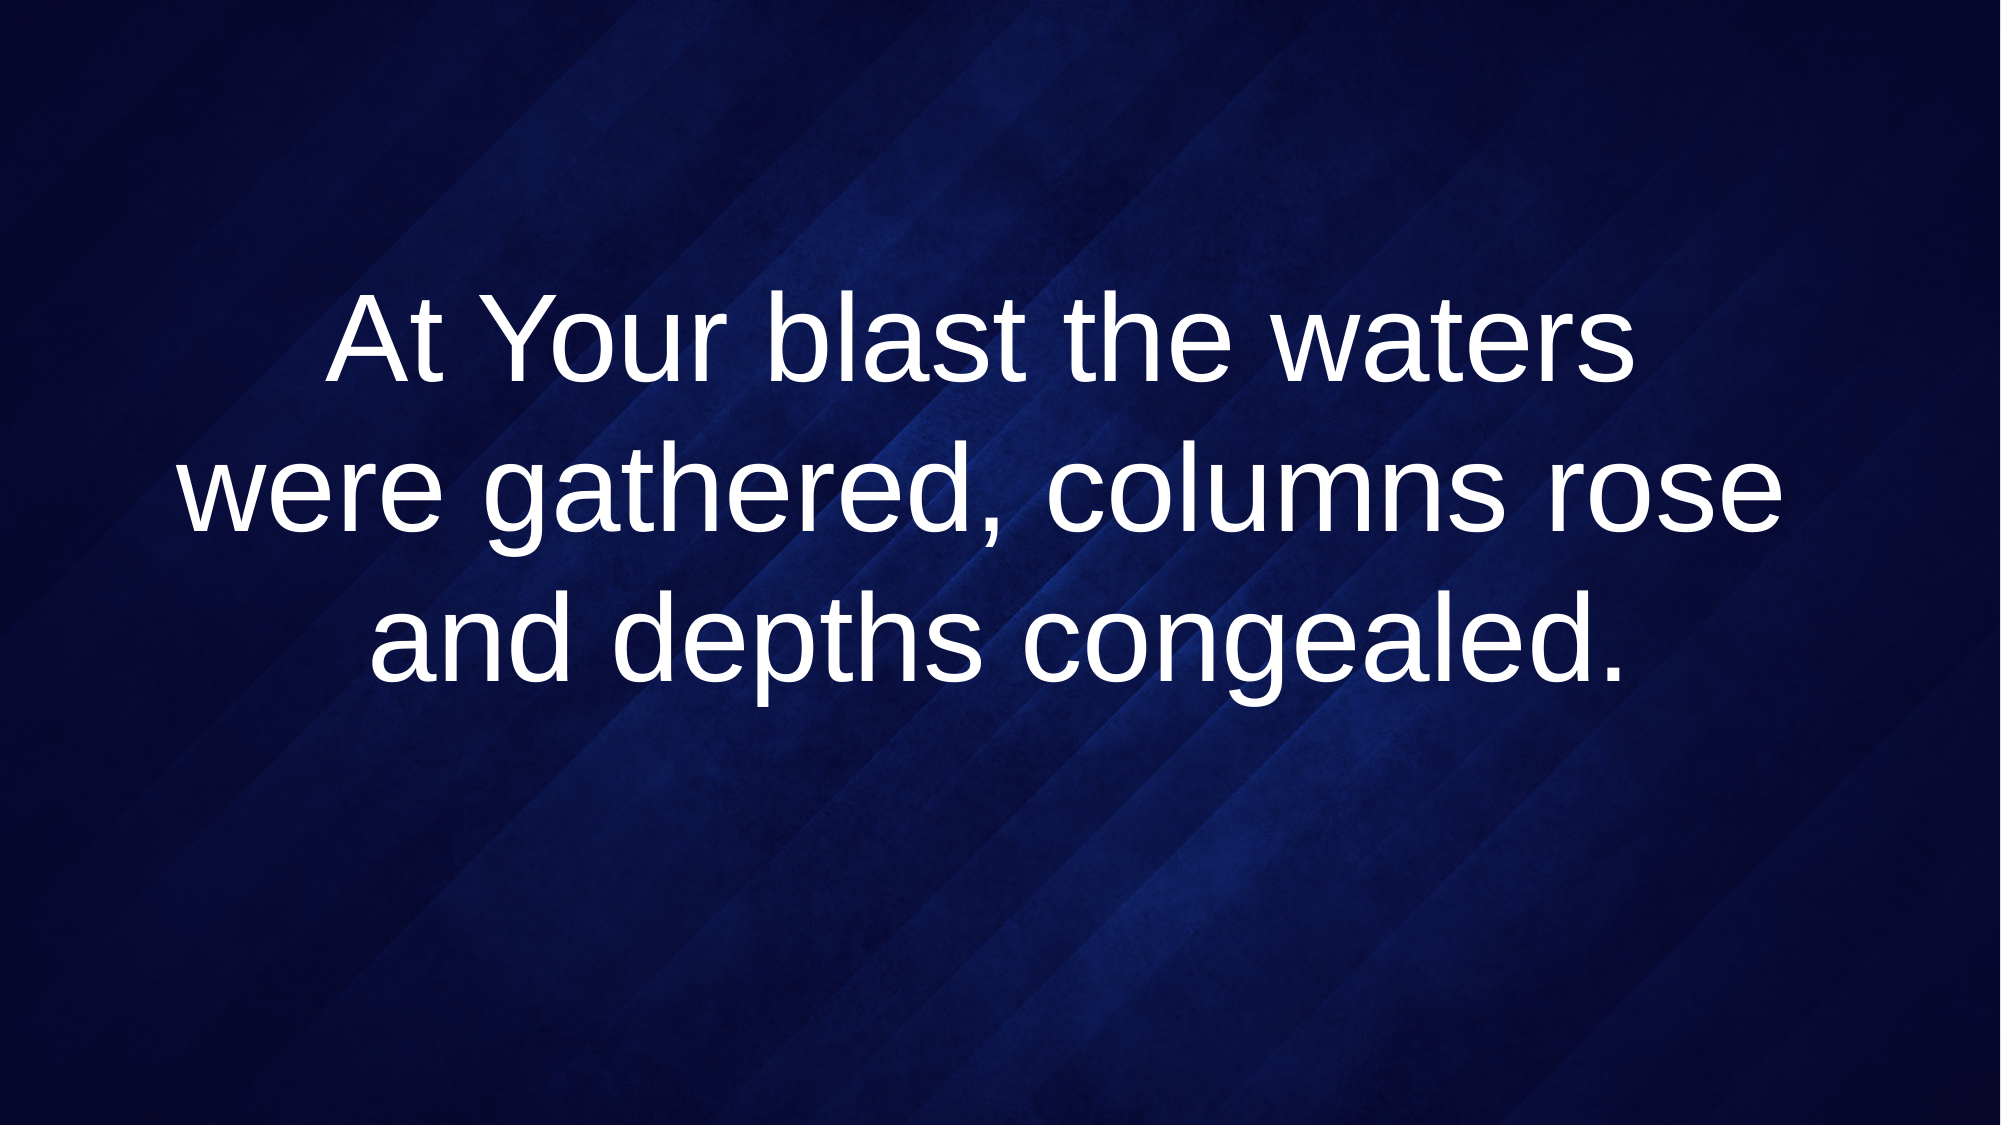

# At Your blast the waters were gathered, columns rose and depths congealed.